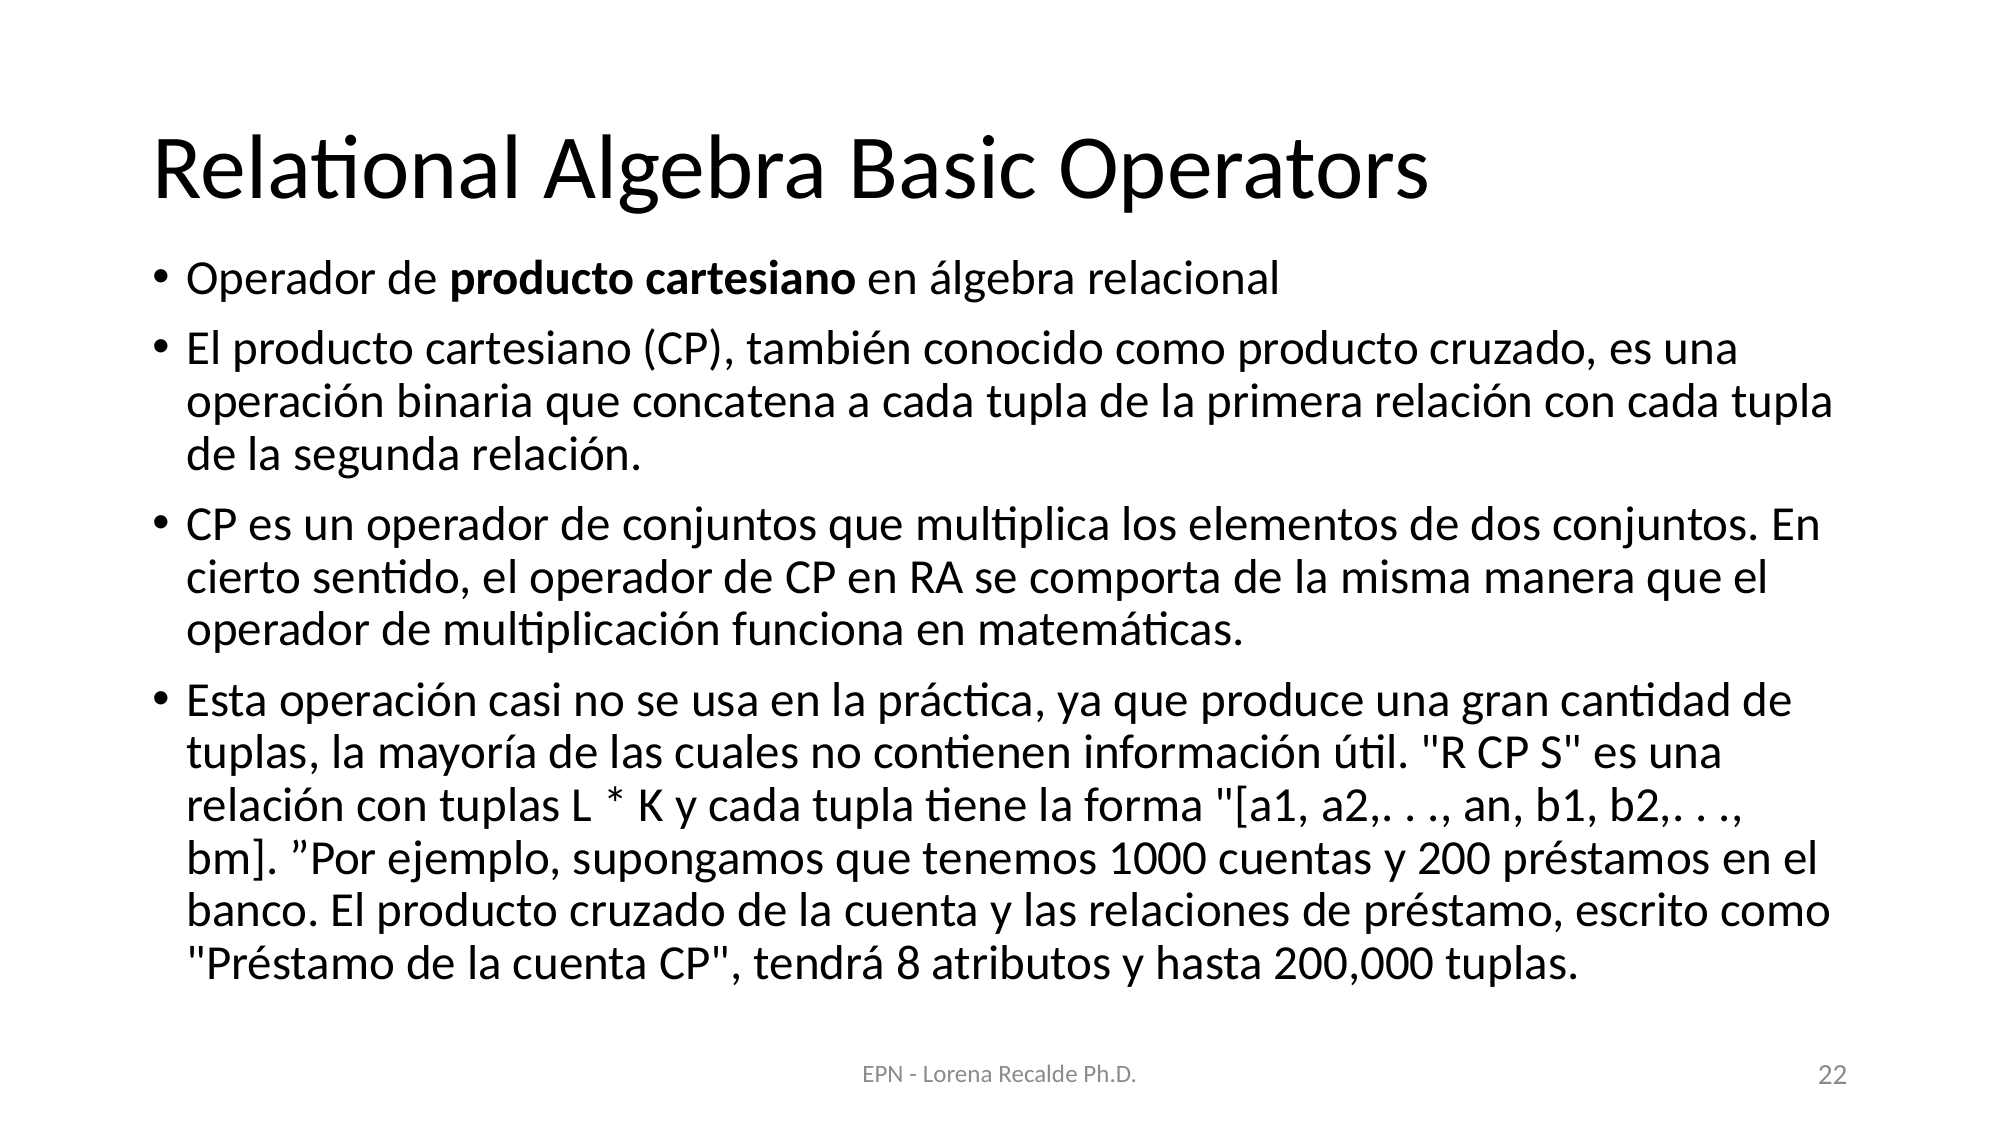

# Relational Algebra Basic Operators
Operador de producto cartesiano en álgebra relacional
El producto cartesiano (CP), también conocido como producto cruzado, es una operación binaria que concatena a cada tupla de la primera relación con cada tupla de la segunda relación.
CP es un operador de conjuntos que multiplica los elementos de dos conjuntos. En cierto sentido, el operador de CP en RA se comporta de la misma manera que el operador de multiplicación funciona en matemáticas.
Esta operación casi no se usa en la práctica, ya que produce una gran cantidad de tuplas, la mayoría de las cuales no contienen información útil. "R CP S" es una relación con tuplas L * K y cada tupla tiene la forma "[a1, a2,. . ., an, b1, b2,. . ., bm]. ”Por ejemplo, supongamos que tenemos 1000 cuentas y 200 préstamos en el banco. El producto cruzado de la cuenta y las relaciones de préstamo, escrito como "Préstamo de la cuenta CP", tendrá 8 atributos y hasta 200,000 tuplas.
EPN - Lorena Recalde Ph.D.
22